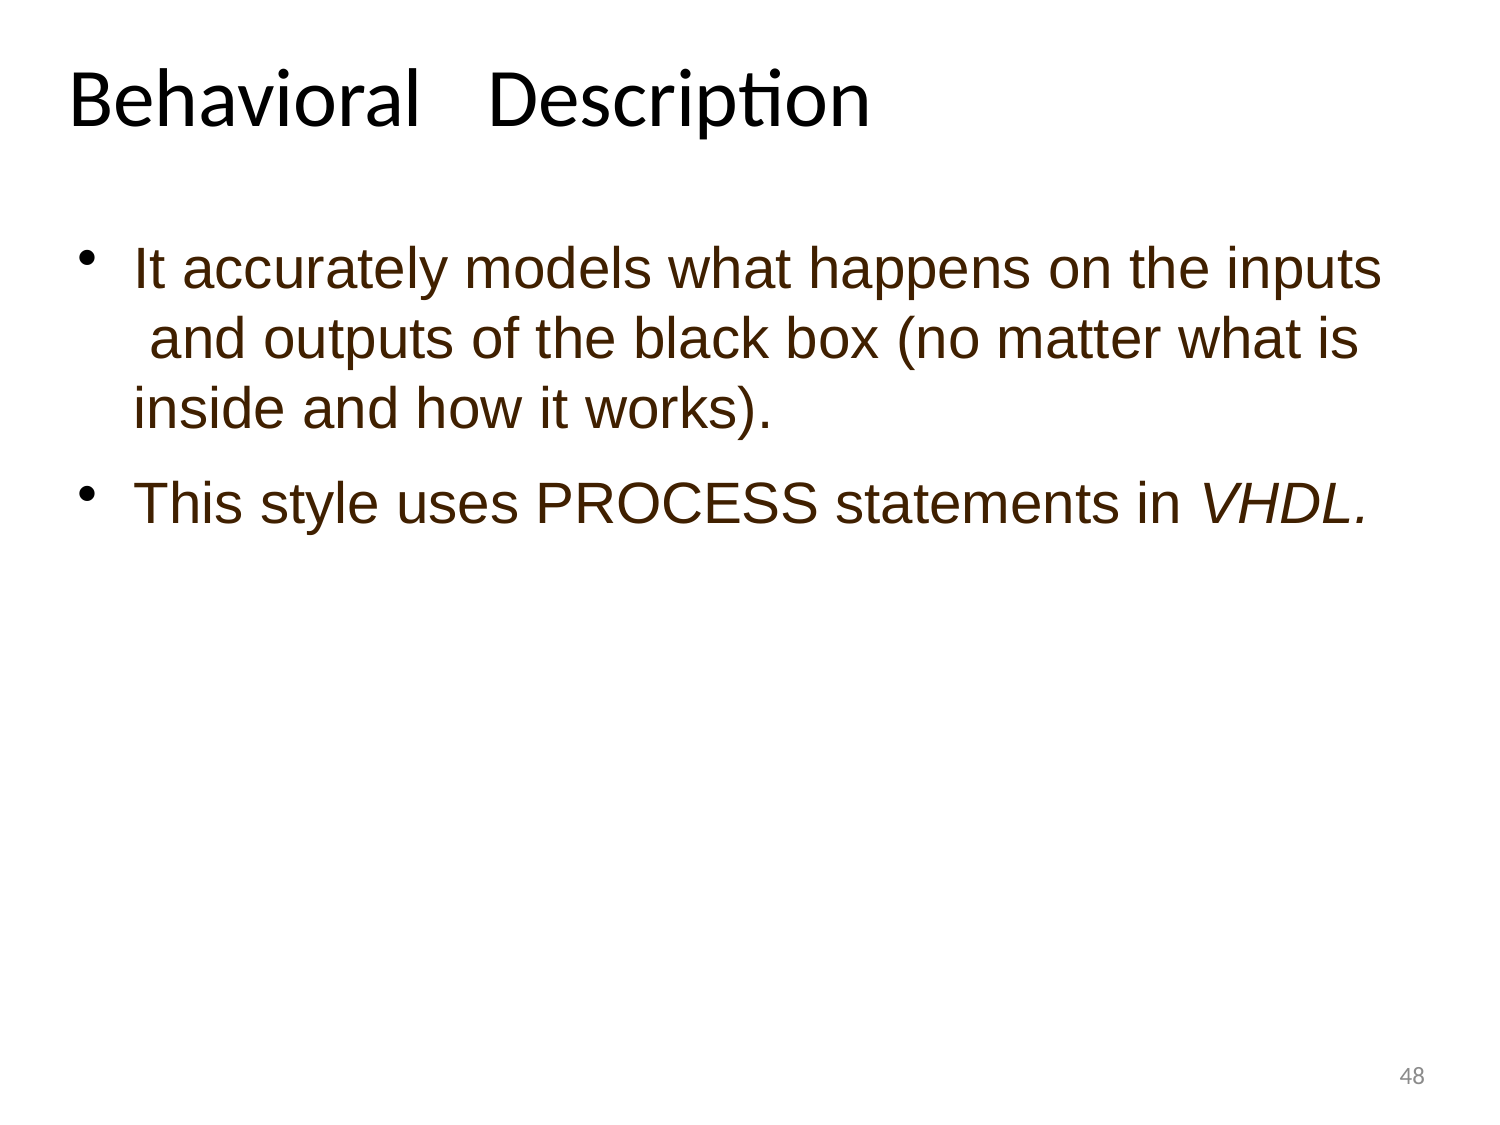

48
# Behavioral	Description
It accurately models what happens on the inputs  and outputs of the black box (no matter what is  inside and how it works).
This style uses PROCESS statements in VHDL.